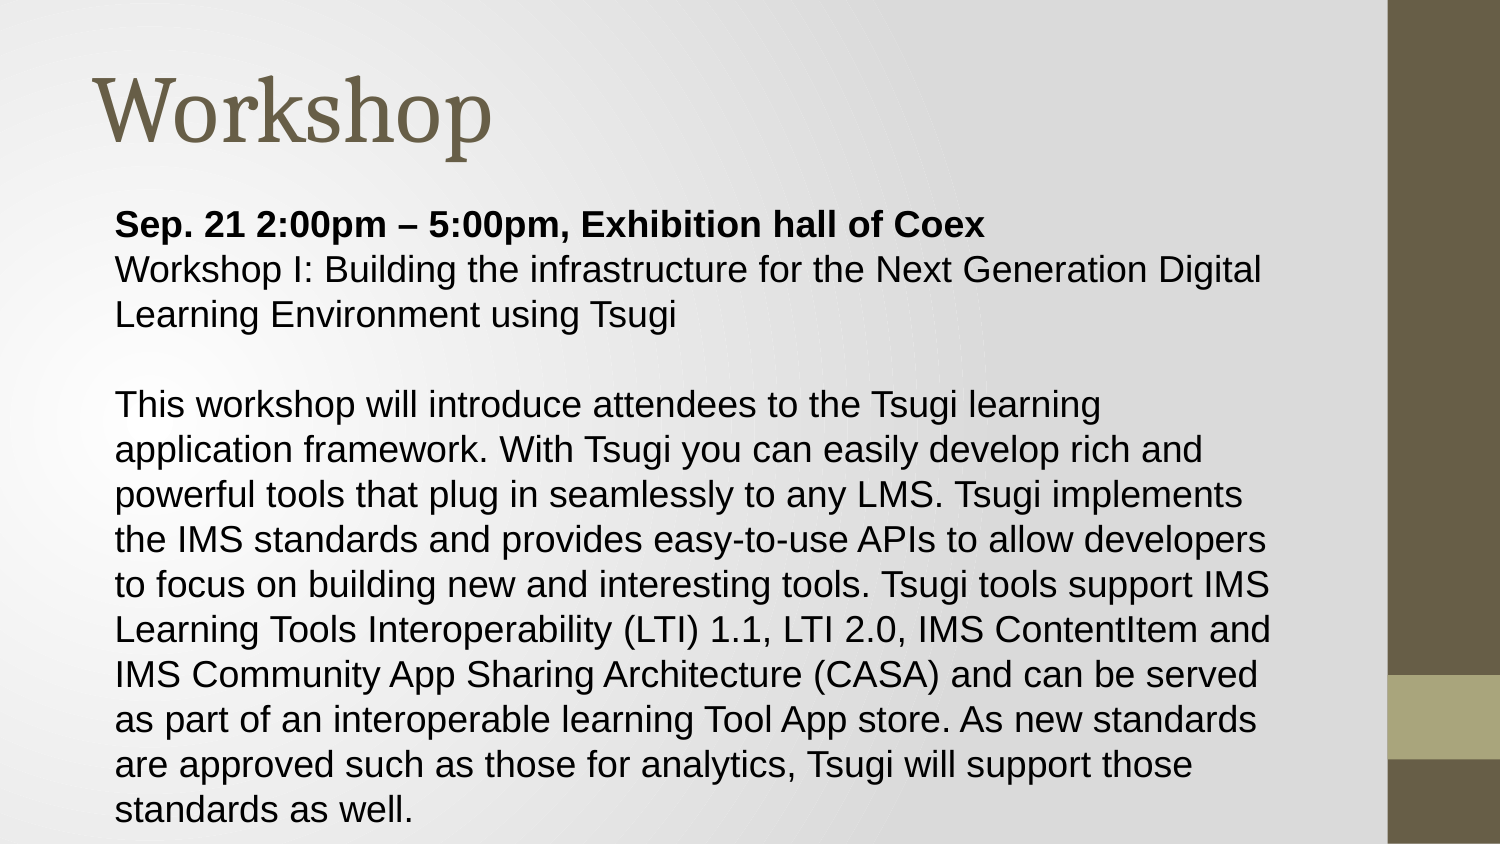

# Workshop
Sep. 21 2:00pm – 5:00pm, Exhibition hall of Coex
Workshop I: Building the infrastructure for the Next Generation Digital Learning Environment using Tsugi

This workshop will introduce attendees to the Tsugi learning application framework. With Tsugi you can easily develop rich and powerful tools that plug in seamlessly to any LMS. Tsugi implements the IMS standards and provides easy-to-use APIs to allow developers to focus on building new and interesting tools. Tsugi tools support IMS Learning Tools Interoperability (LTI) 1.1, LTI 2.0, IMS ContentItem and IMS Community App Sharing Architecture (CASA) and can be served as part of an interoperable learning Tool App store. As new standards are approved such as those for analytics, Tsugi will support those standards as well.